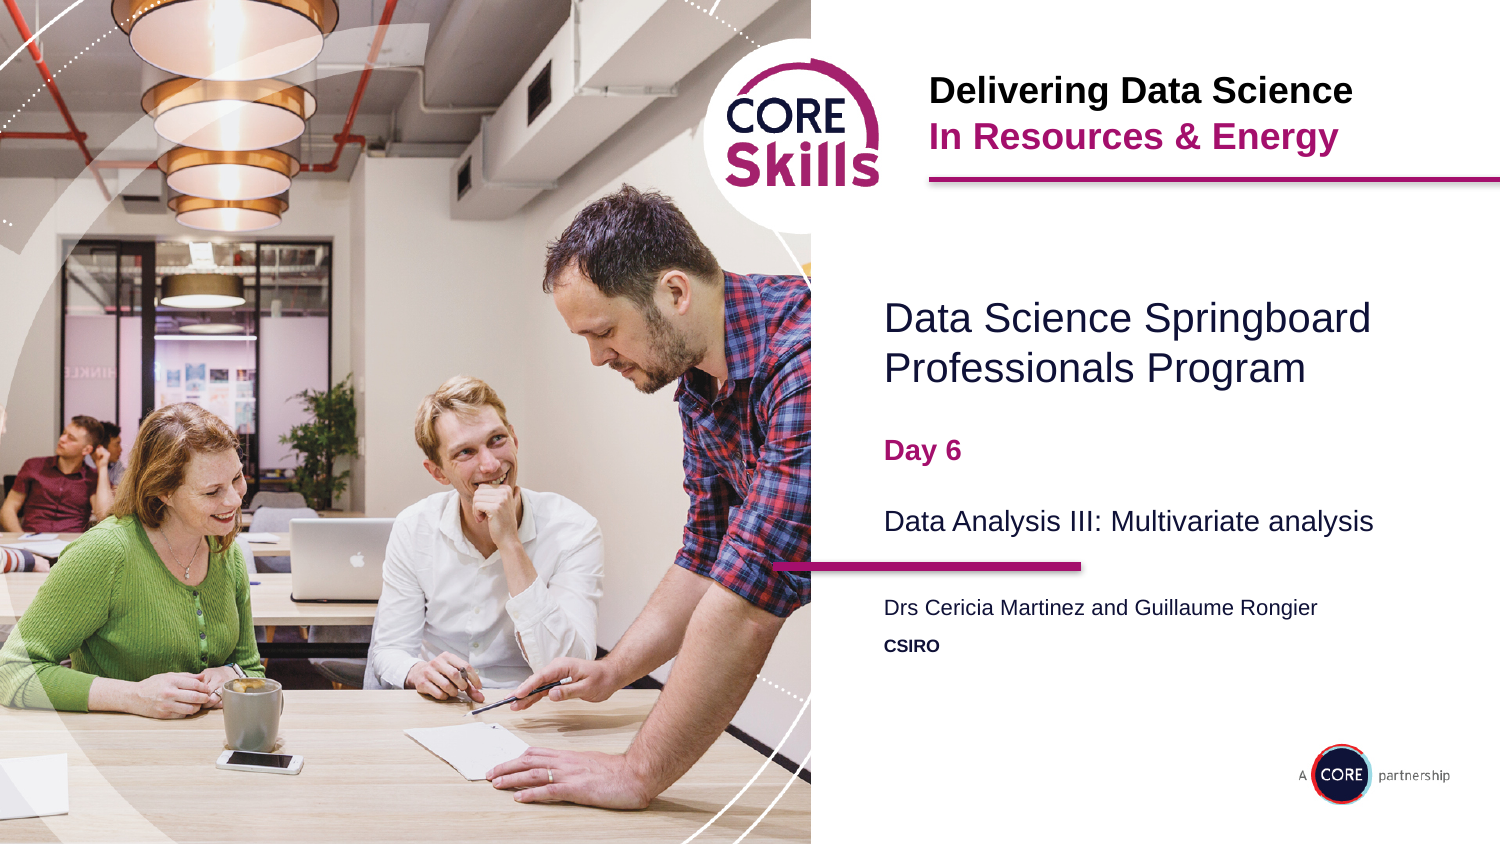

Data Science Springboard Professionals Program
Day 6
Data Analysis III: Multivariate analysis
Drs Cericia Martinez and Guillaume Rongier
CSIRO